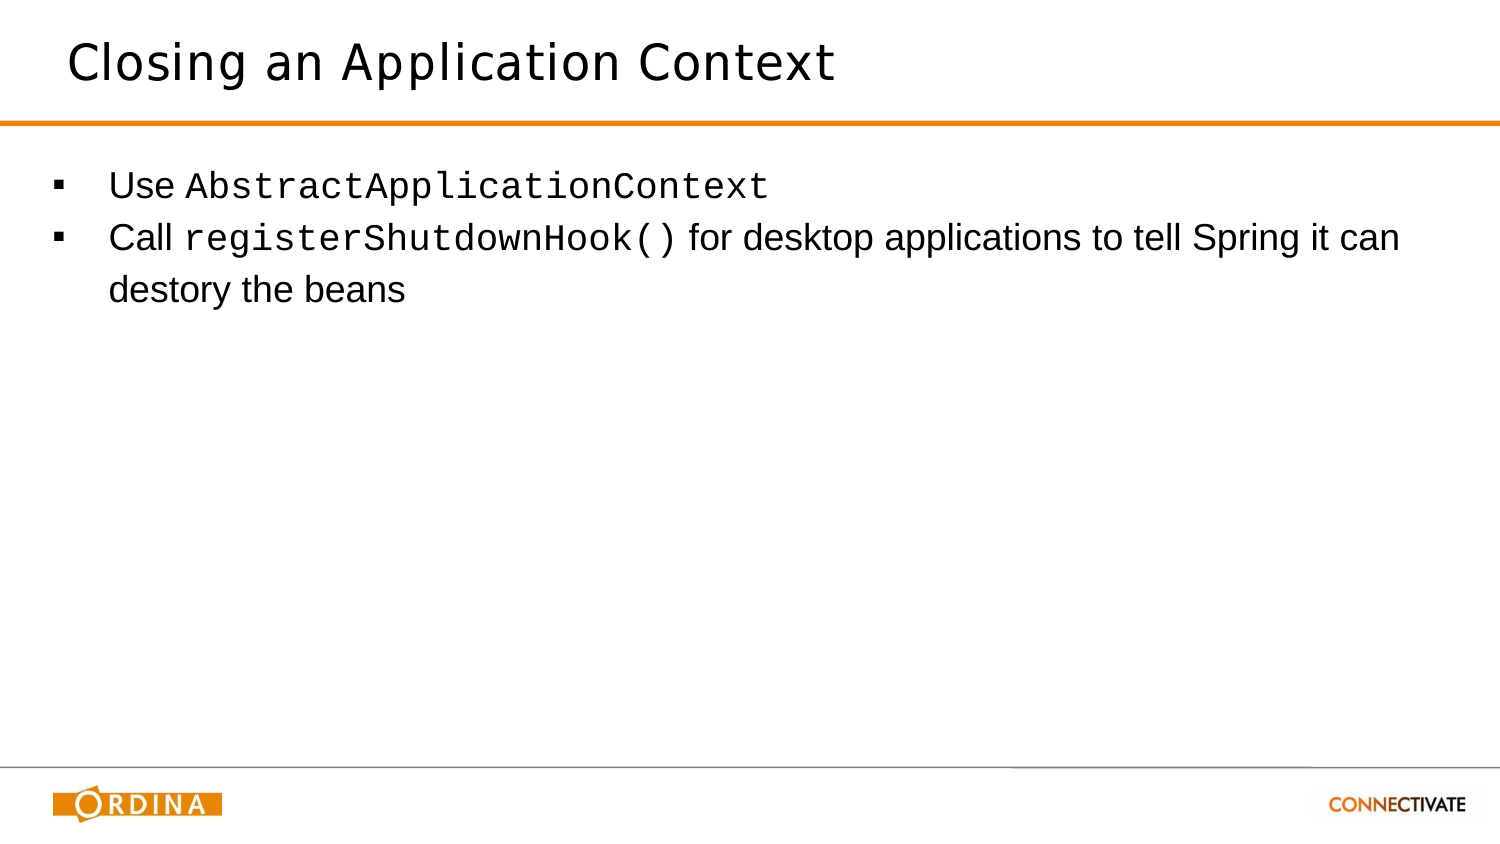

# Closing an Application Context
Use AbstractApplicationContext
Call registerShutdownHook() for desktop applications to tell Spring it can destory the beans